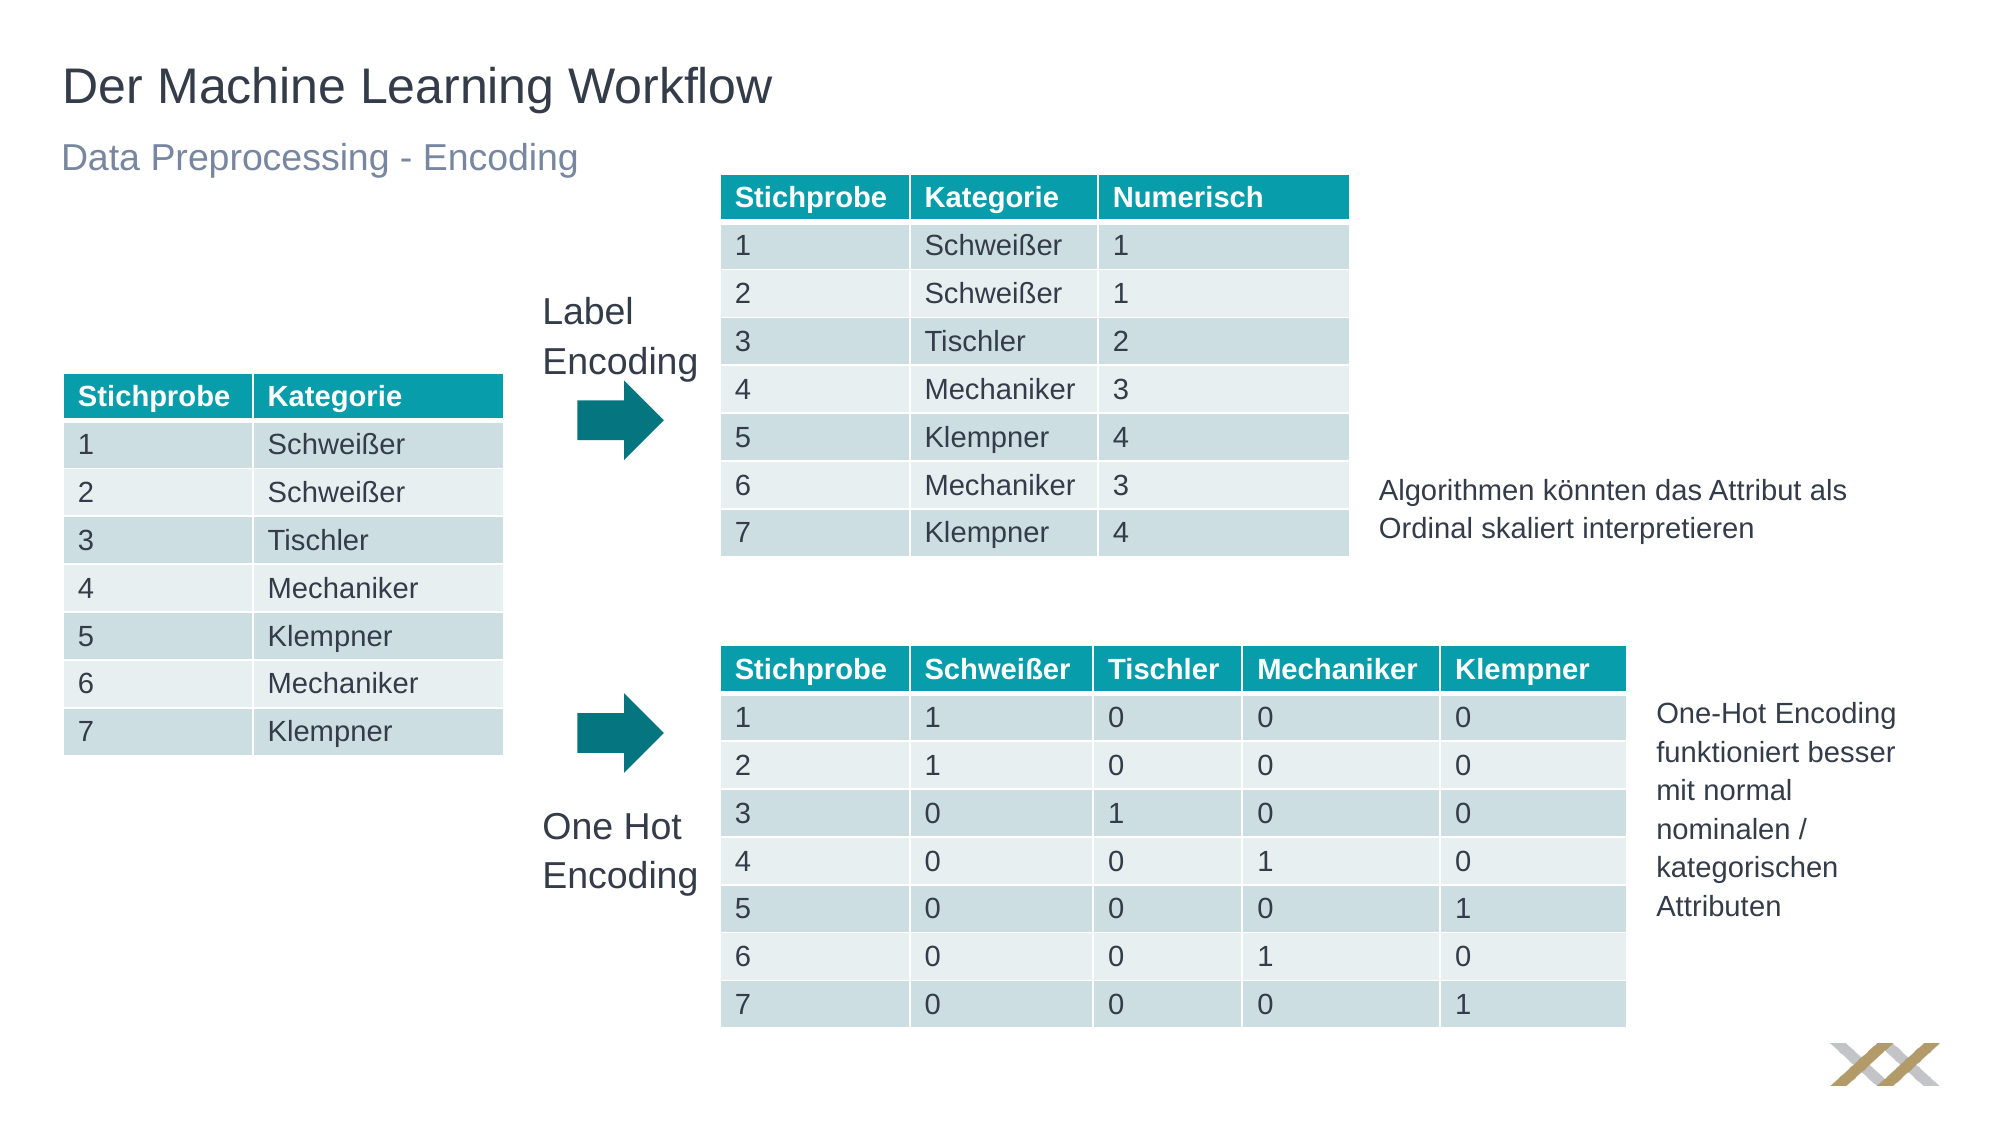

# Der Machine Learning Workflow
Data Preprocessing - Encoding
| Stichprobe | Kategorie | Numerisch |
| --- | --- | --- |
| 1 | Schweißer | 1 |
| 2 | Schweißer | 1 |
| 3 | Tischler | 2 |
| 4 | Mechaniker | 3 |
| 5 | Klempner | 4 |
| 6 | Mechaniker | 3 |
| 7 | Klempner | 4 |
Label
Encoding
| Stichprobe | Kategorie |
| --- | --- |
| 1 | Schweißer |
| 2 | Schweißer |
| 3 | Tischler |
| 4 | Mechaniker |
| 5 | Klempner |
| 6 | Mechaniker |
| 7 | Klempner |

Algorithmen könnten das Attribut als Ordinal skaliert interpretieren
| Stichprobe | Schweißer | Tischler | Mechaniker | Klempner |
| --- | --- | --- | --- | --- |
| 1 | 1 | 0 | 0 | 0 |
| 2 | 1 | 0 | 0 | 0 |
| 3 | 0 | 1 | 0 | 0 |
| 4 | 0 | 0 | 1 | 0 |
| 5 | 0 | 0 | 0 | 1 |
| 6 | 0 | 0 | 1 | 0 |
| 7 | 0 | 0 | 0 | 1 |
One-Hot Encoding funktioniert besser mit normal nominalen / kategorischen Attributen

One Hot
Encoding